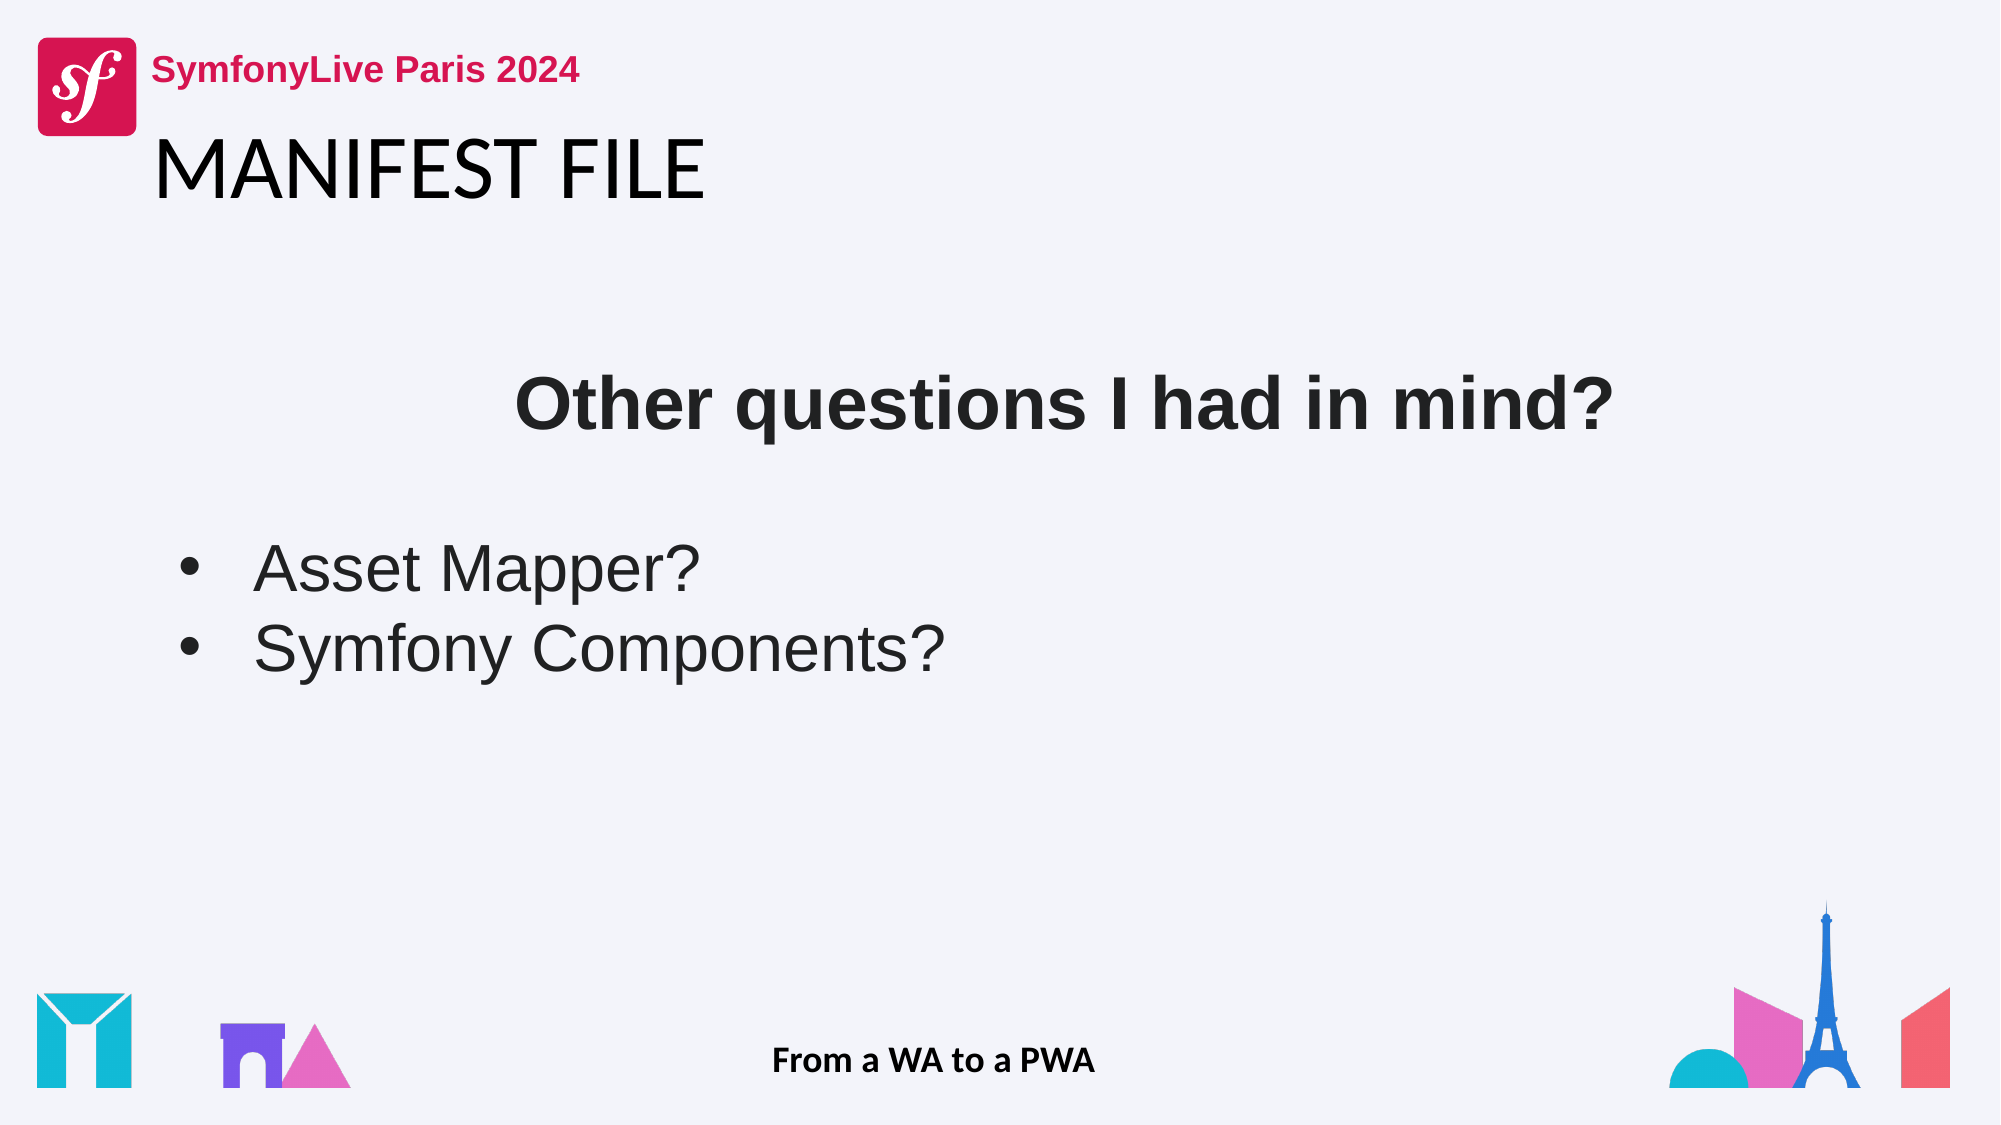

# MANIFEST FILE
Other questions I had in mind?

Asset Mapper?
Symfony Components?